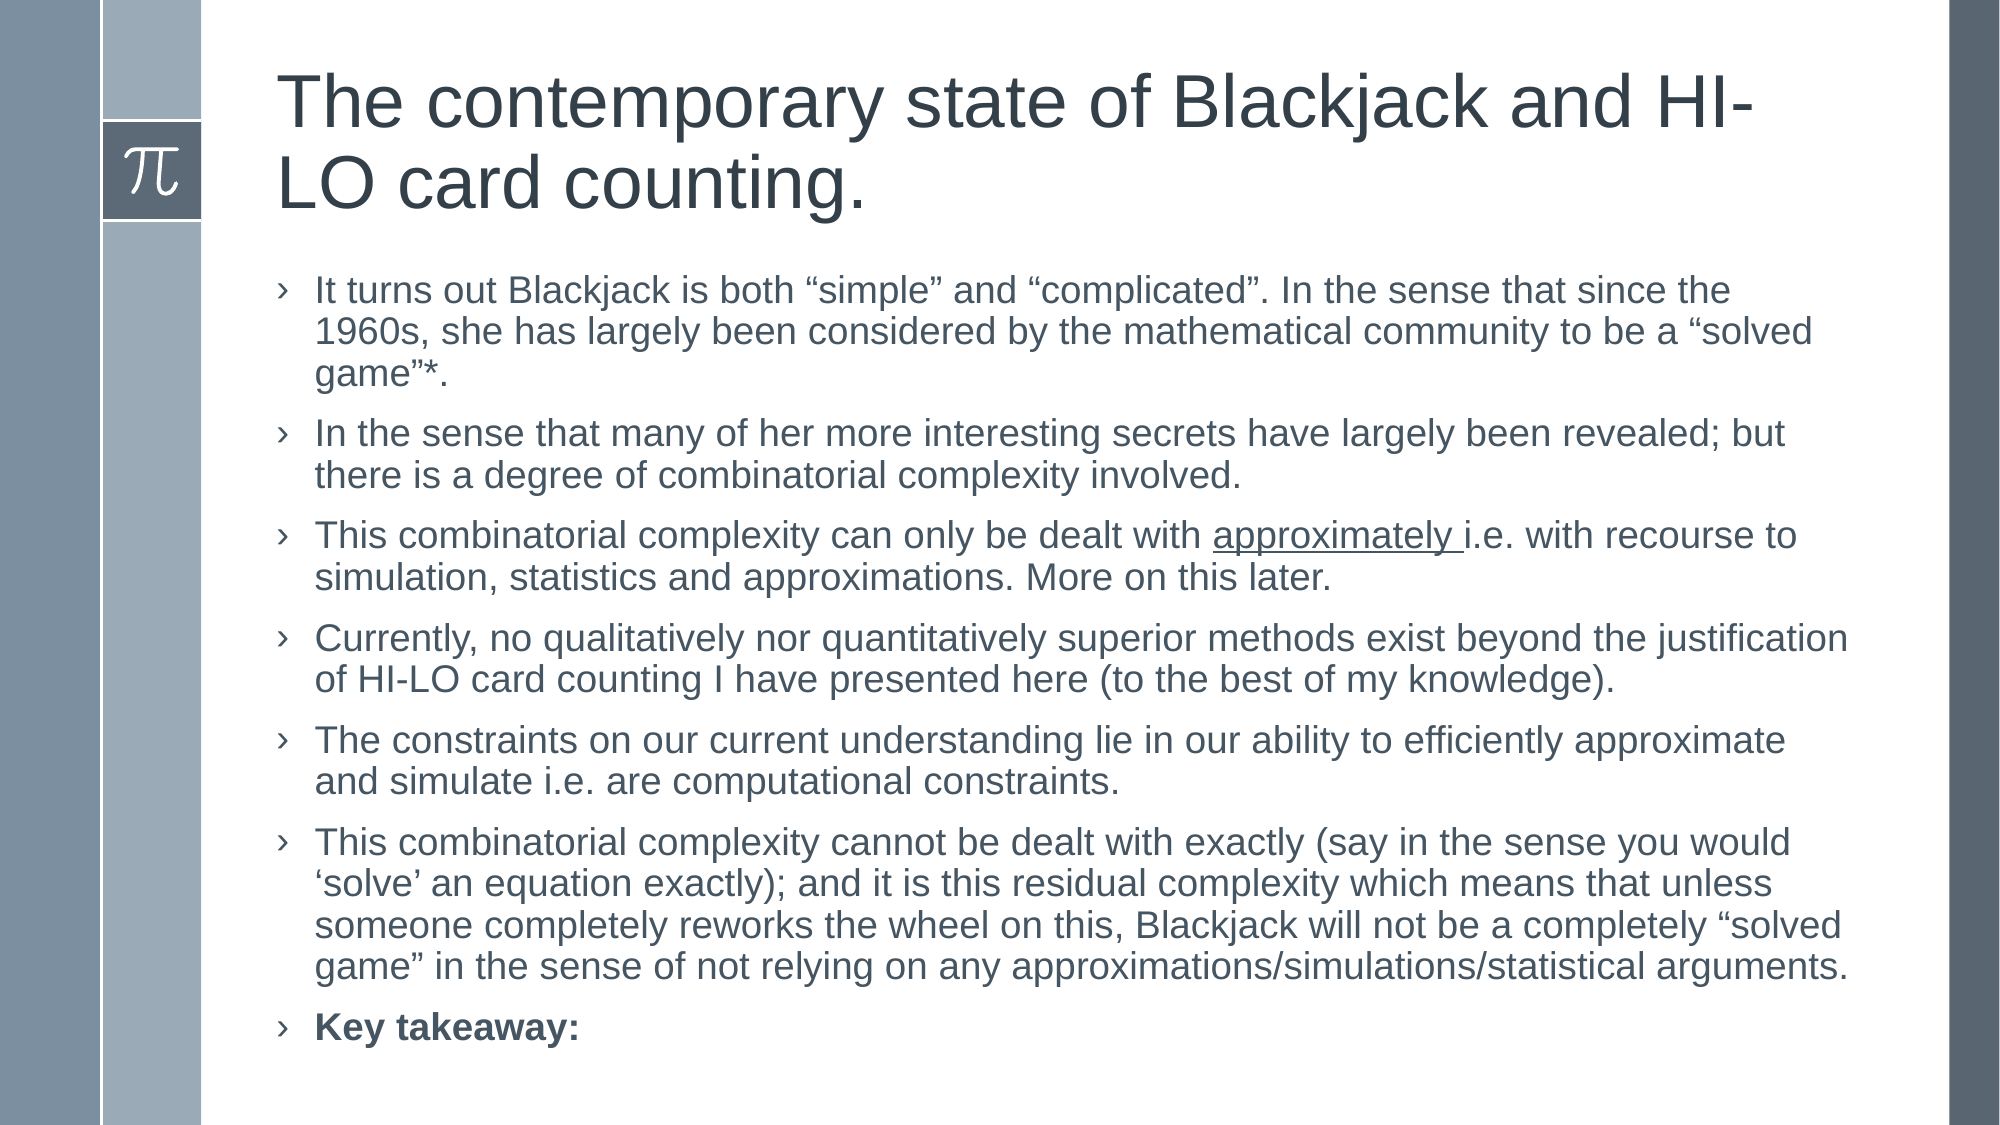

# The contemporary state of Blackjack and HI-LO card counting.
It turns out Blackjack is both “simple” and “complicated”. In the sense that since the 1960s, she has largely been considered by the mathematical community to be a “solved game”*.
In the sense that many of her more interesting secrets have largely been revealed; but there is a degree of combinatorial complexity involved.
This combinatorial complexity can only be dealt with approximately i.e. with recourse to simulation, statistics and approximations. More on this later.
Currently, no qualitatively nor quantitatively superior methods exist beyond the justification of HI-LO card counting I have presented here (to the best of my knowledge).
The constraints on our current understanding lie in our ability to efficiently approximate and simulate i.e. are computational constraints.
This combinatorial complexity cannot be dealt with exactly (say in the sense you would ‘solve’ an equation exactly); and it is this residual complexity which means that unless someone completely reworks the wheel on this, Blackjack will not be a completely “solved game” in the sense of not relying on any approximations/simulations/statistical arguments.
Key takeaway: